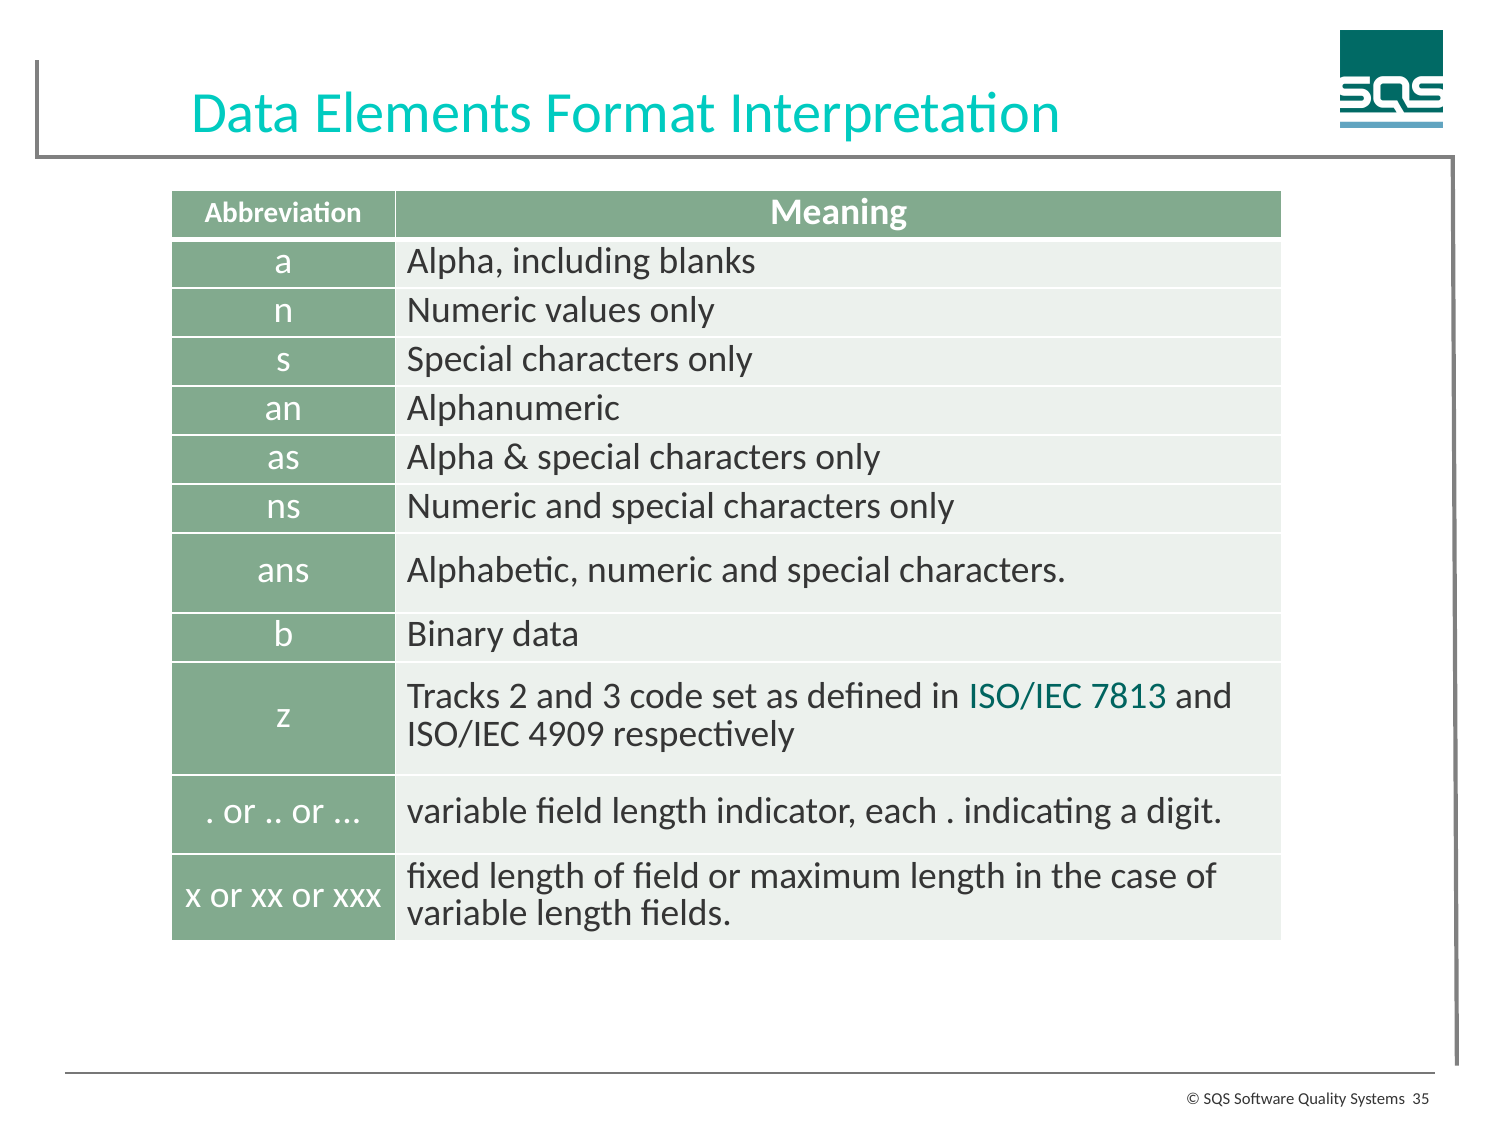

Data Elements Format Interpretation
| Abbreviation | Meaning |
| --- | --- |
| a | Alpha, including blanks |
| n | Numeric values only |
| s | Special characters only |
| an | Alphanumeric |
| as | Alpha & special characters only |
| ns | Numeric and special characters only |
| ans | Alphabetic, numeric and special characters. |
| b | Binary data |
| z | Tracks 2 and 3 code set as defined in ISO/IEC 7813 and ISO/IEC 4909 respectively |
| . or .. or ... | variable field length indicator, each . indicating a digit. |
| x or xx or xxx | fixed length of field or maximum length in the case of variable length fields. |
35
© SQS Software Quality Systems